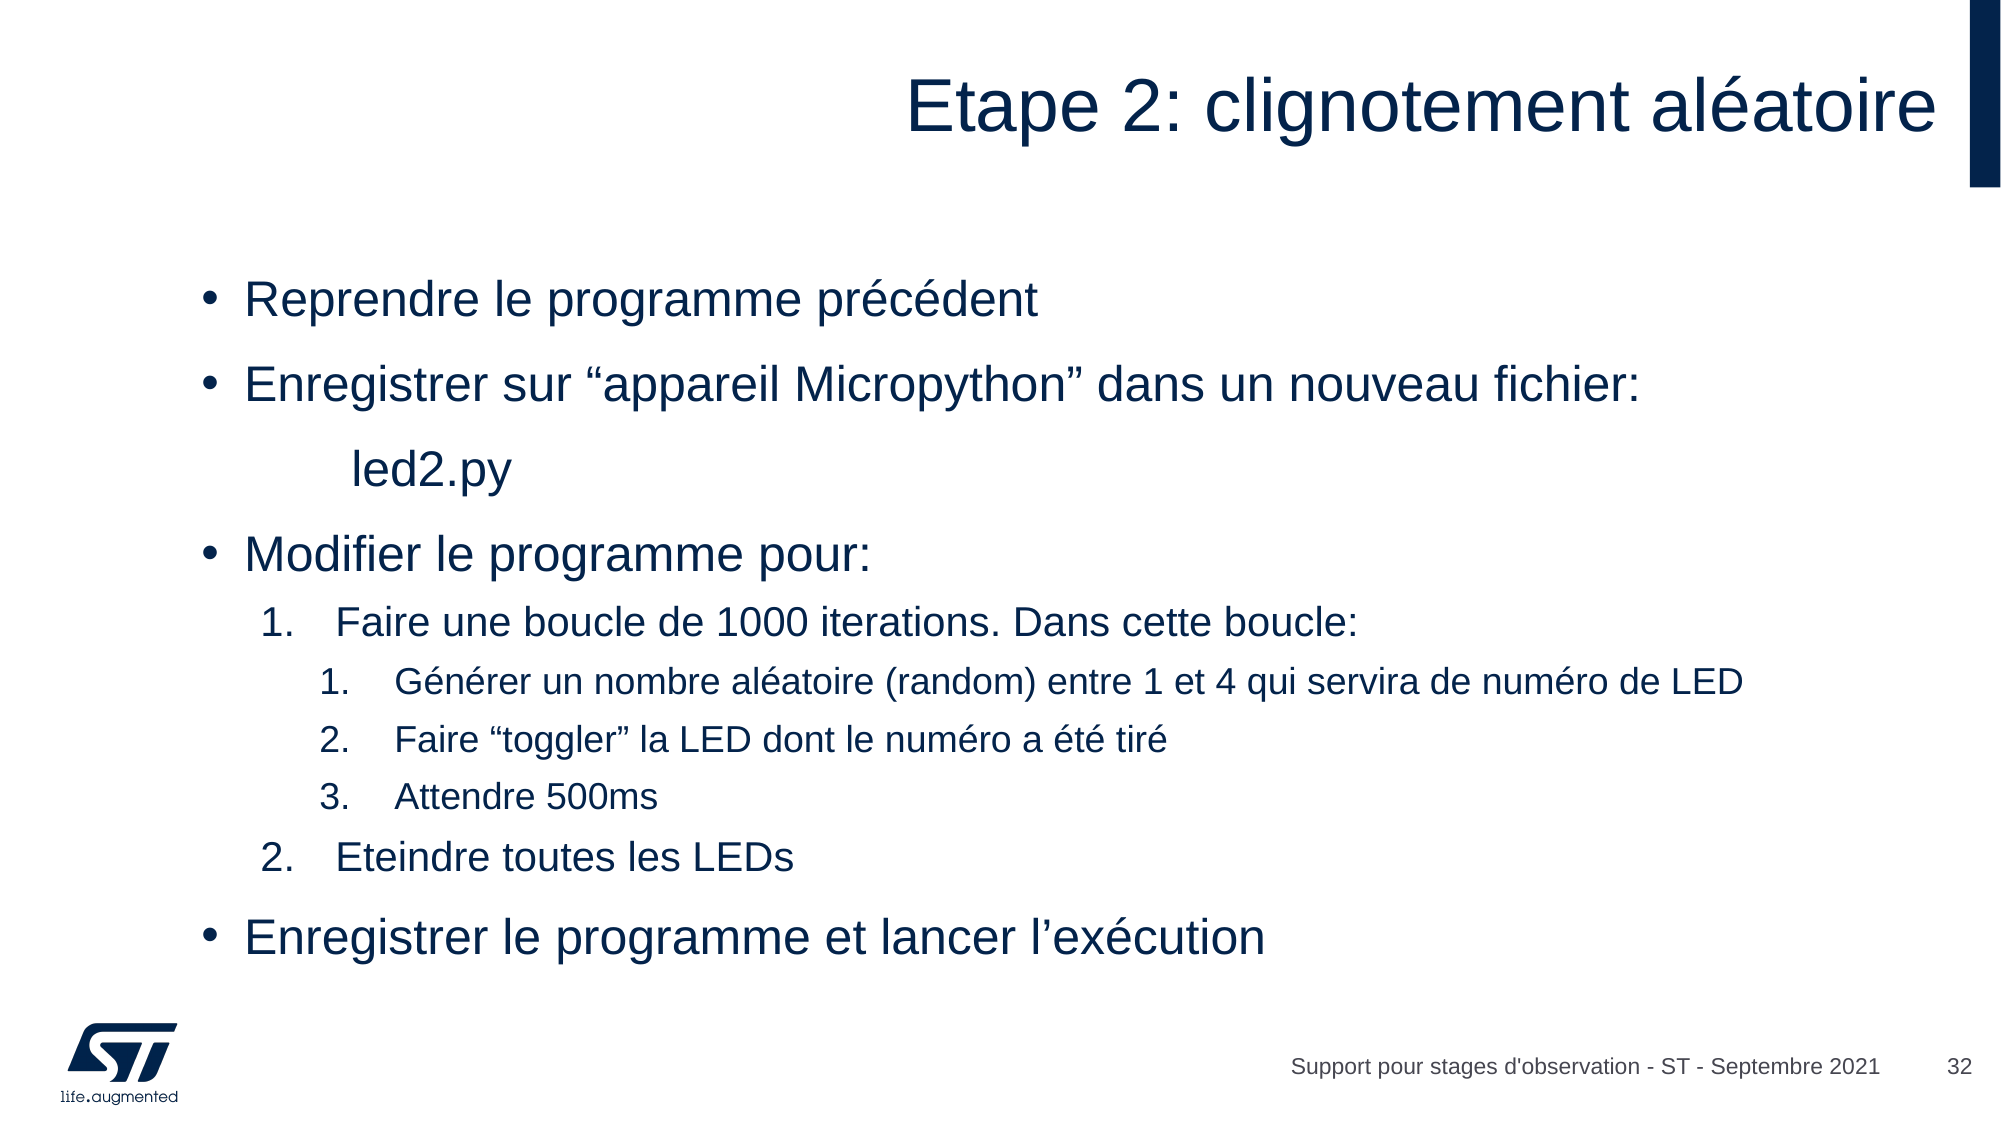

# Etape 2: clignotement aléatoire
Reprendre le programme précédent
Enregistrer sur “appareil Micropython” dans un nouveau fichier:
	led2.py
Modifier le programme pour:
Faire une boucle de 1000 iterations. Dans cette boucle:
Générer un nombre aléatoire (random) entre 1 et 4 qui servira de numéro de LED
Faire “toggler” la LED dont le numéro a été tiré
Attendre 500ms
Eteindre toutes les LEDs
Enregistrer le programme et lancer l’exécution
Support pour stages d'observation - ST - Septembre 2021
32